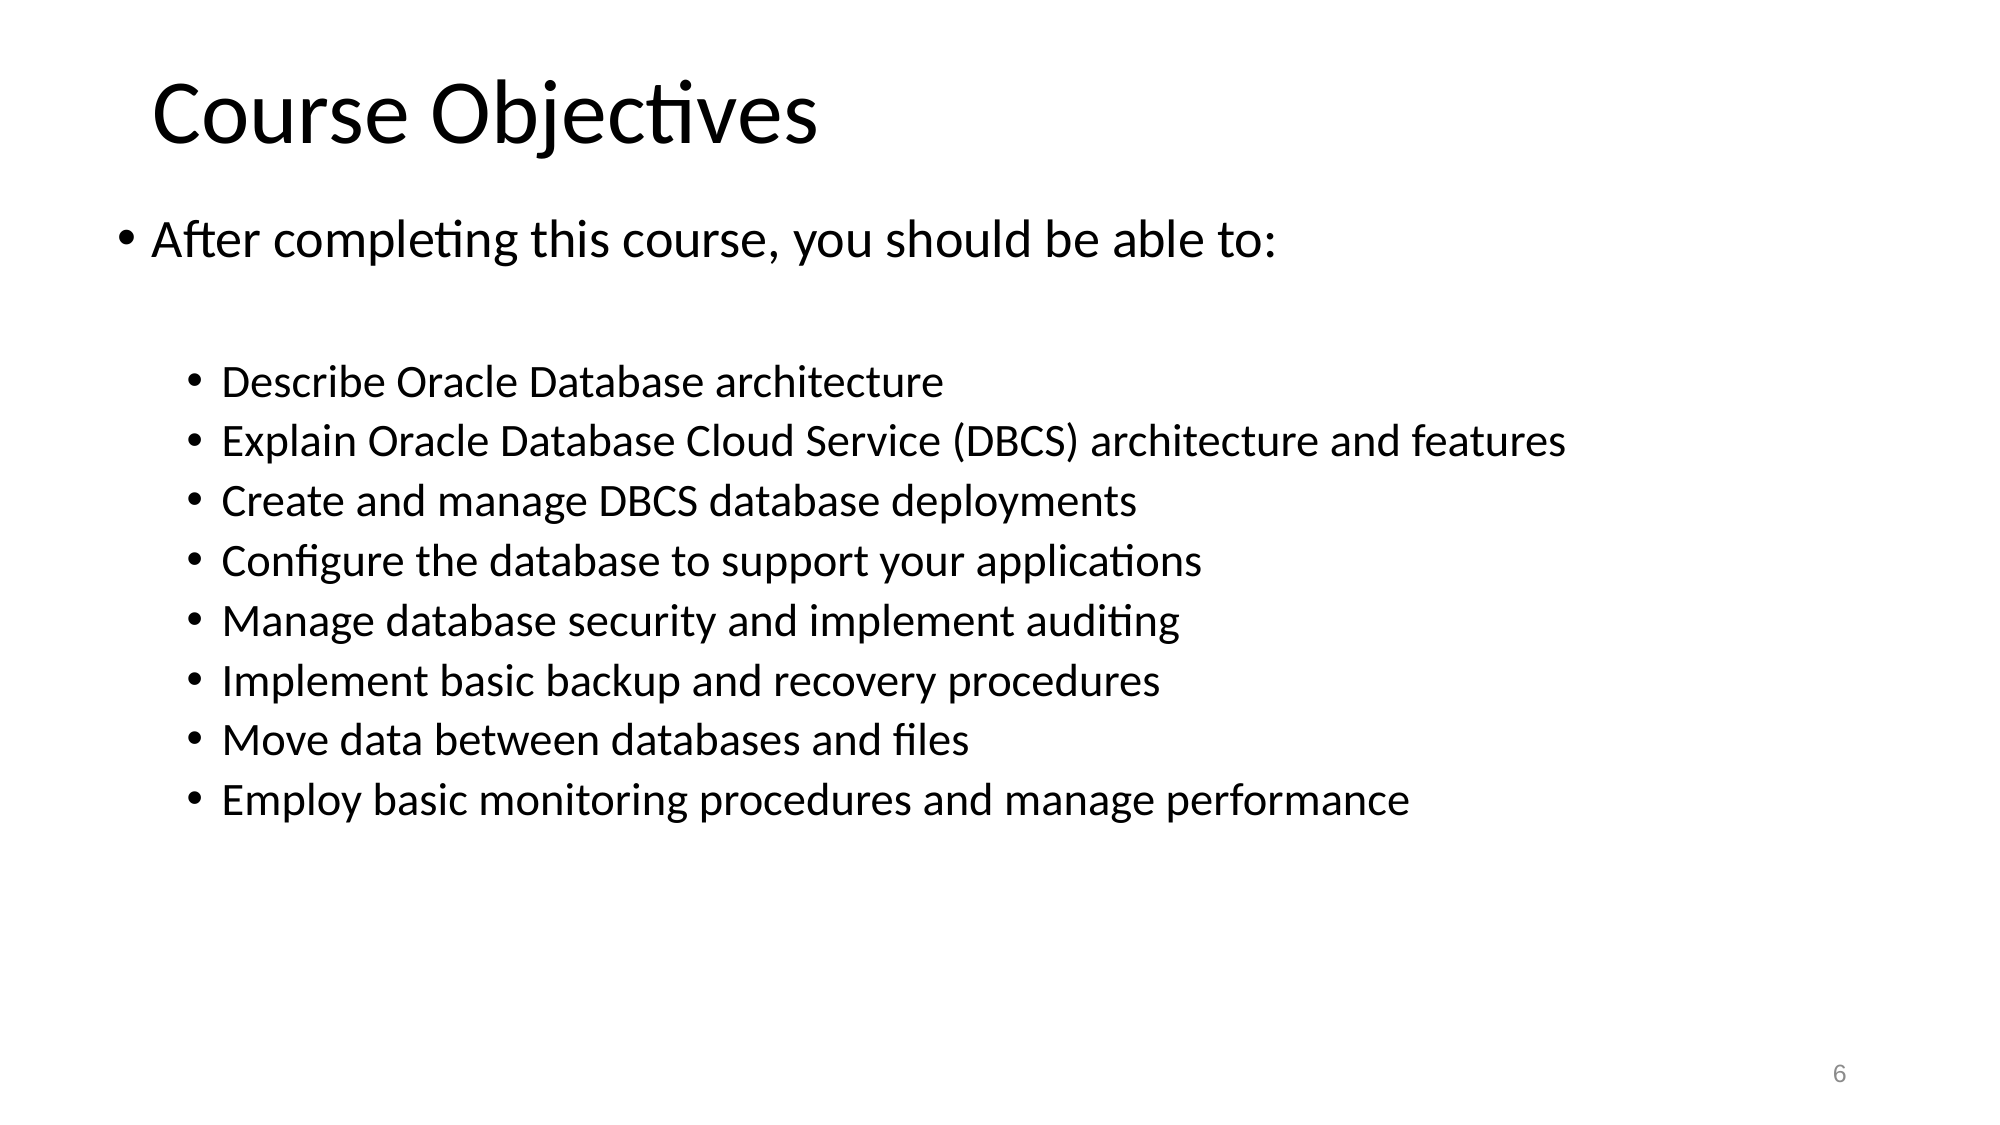

# Course Objectives
After completing this course, you should be able to:

Describe Oracle Database architecture
Explain Oracle Database Cloud Service (DBCS) architecture and features
Create and manage DBCS database deployments
Configure the database to support your applications
Manage database security and implement auditing
Implement basic backup and recovery procedures
Move data between databases and files
Employ basic monitoring procedures and manage performance
6